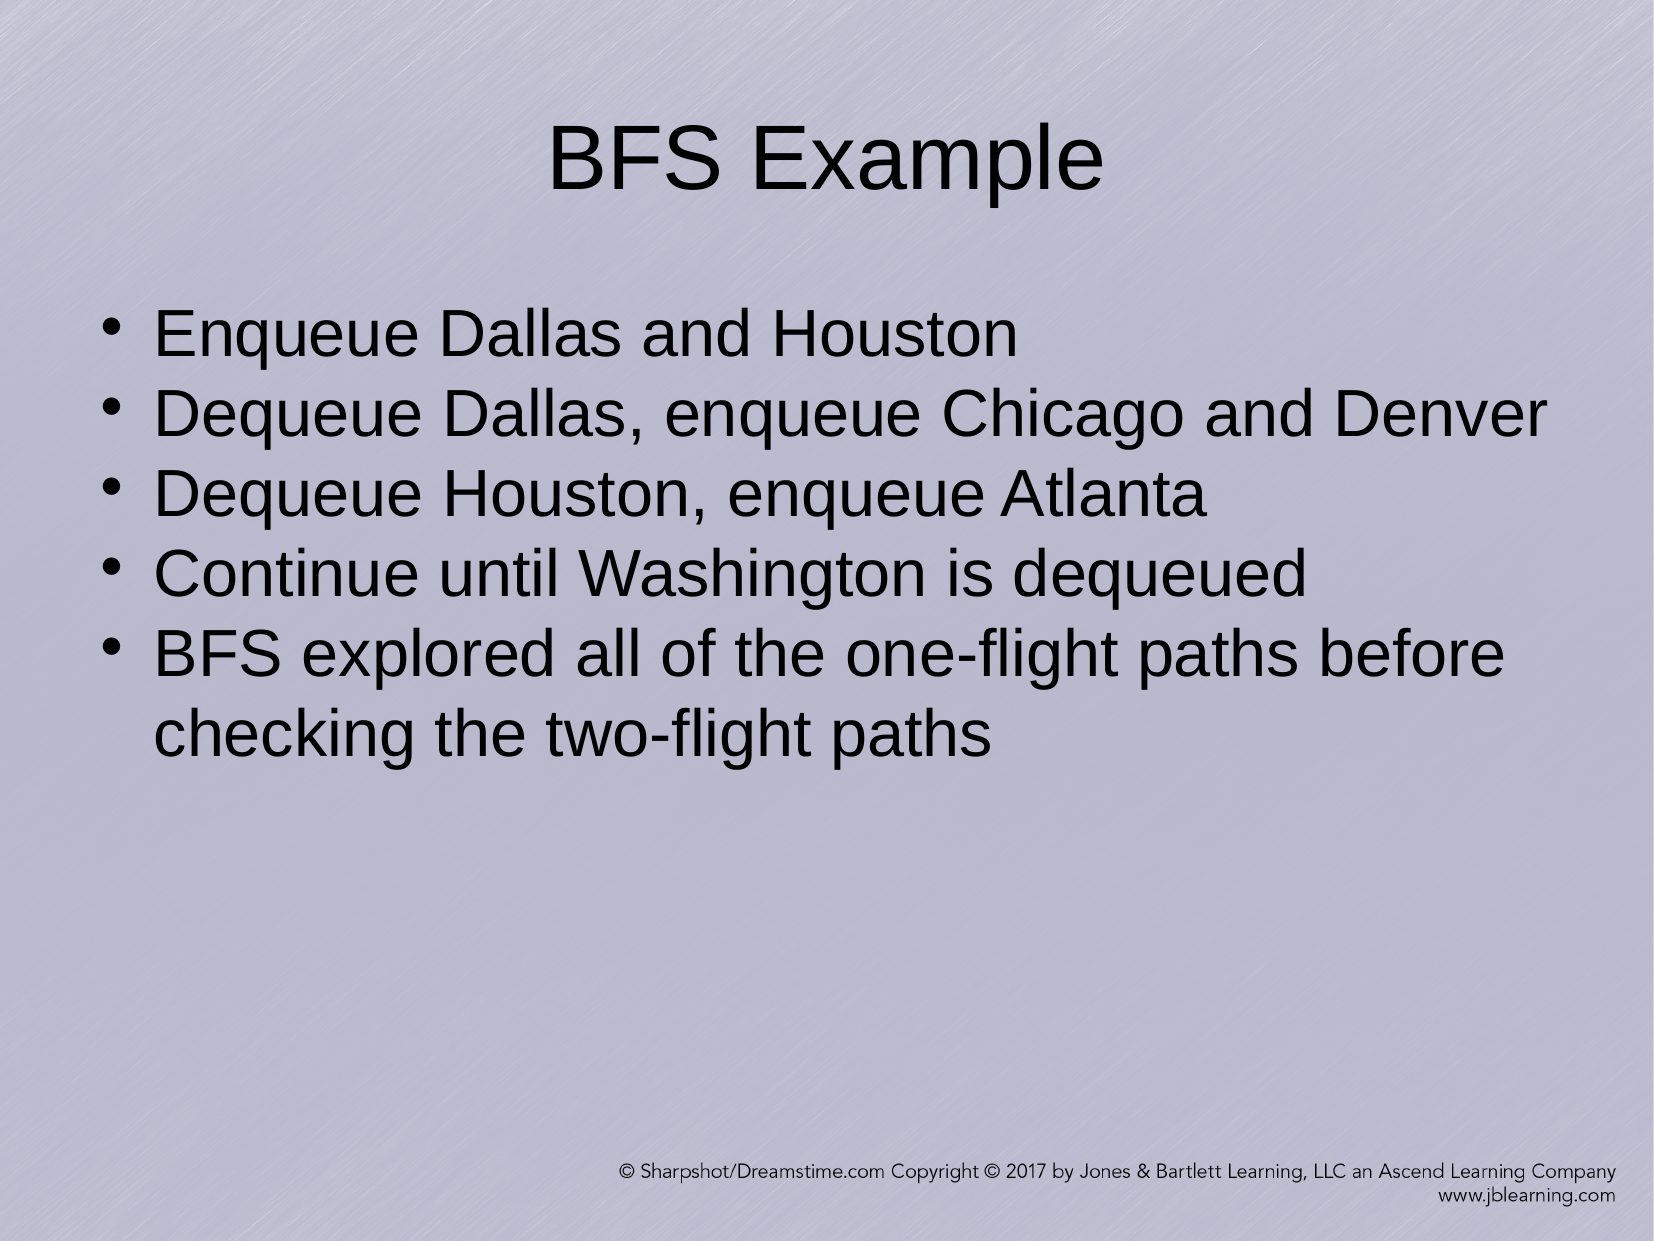

BFS Example
Enqueue Dallas and Houston
Dequeue Dallas, enqueue Chicago and Denver
Dequeue Houston, enqueue Atlanta
Continue until Washington is dequeued
BFS explored all of the one-flight paths before checking the two-flight paths